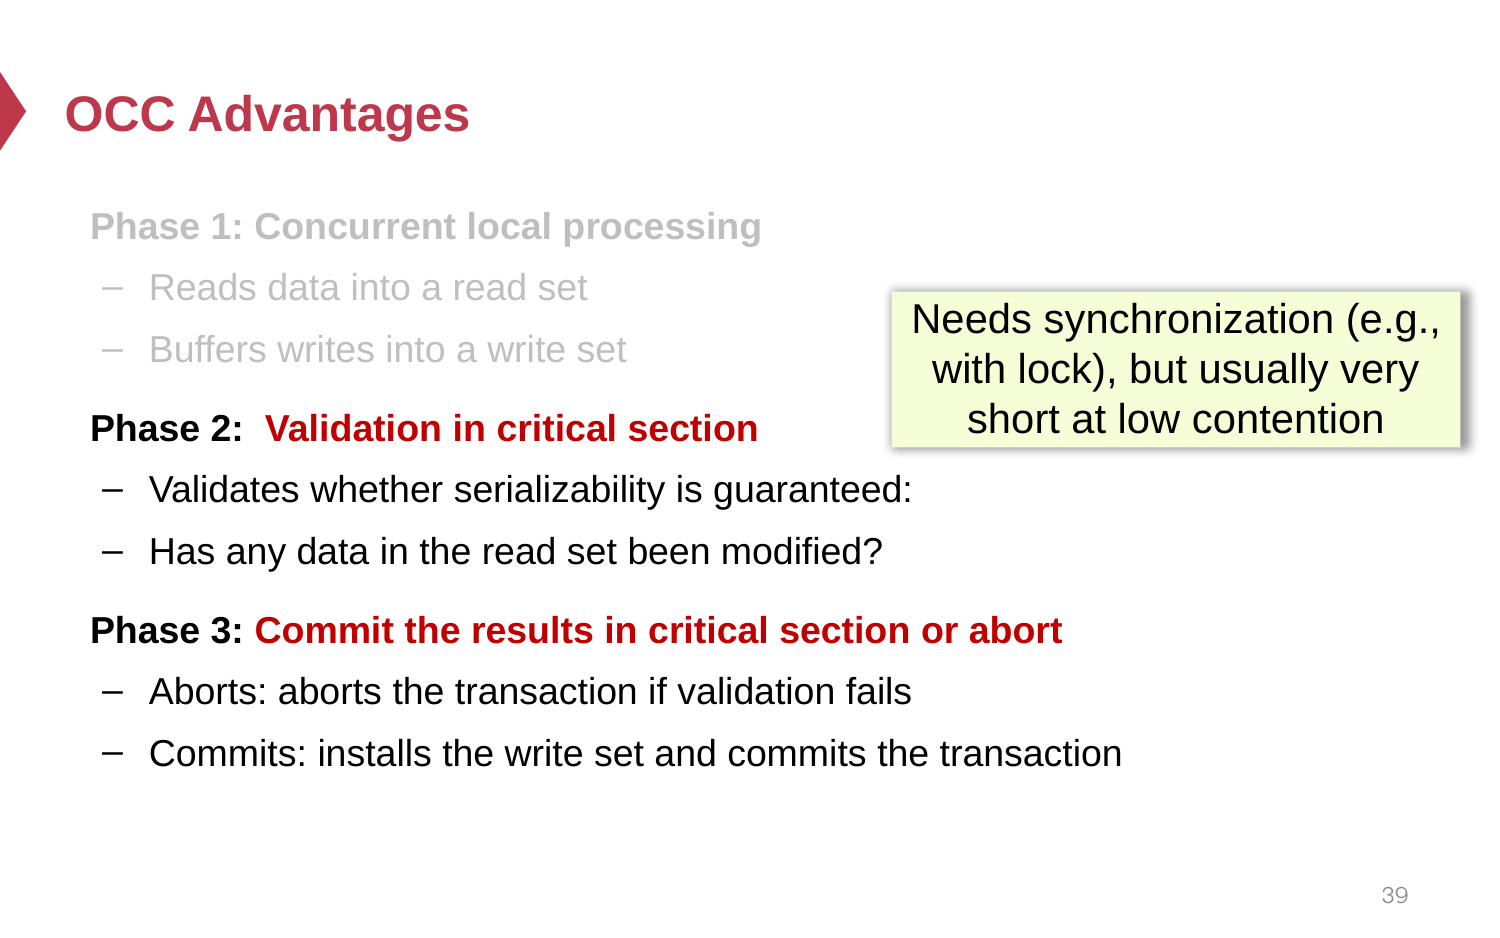

# OCC Advantages
Phase 1: Concurrent local processing
Reads data into a read set
Buffers writes into a write set
Phase 2:  Validation in critical section
Validates whether serializability is guaranteed:
Has any data in the read set been modified?
Phase 3: Commit the results in critical section or abort
Aborts: aborts the transaction if validation fails
Commits: installs the write set and commits the transaction

Needs synchronization (e.g., with lock), but usually very short at low contention
39